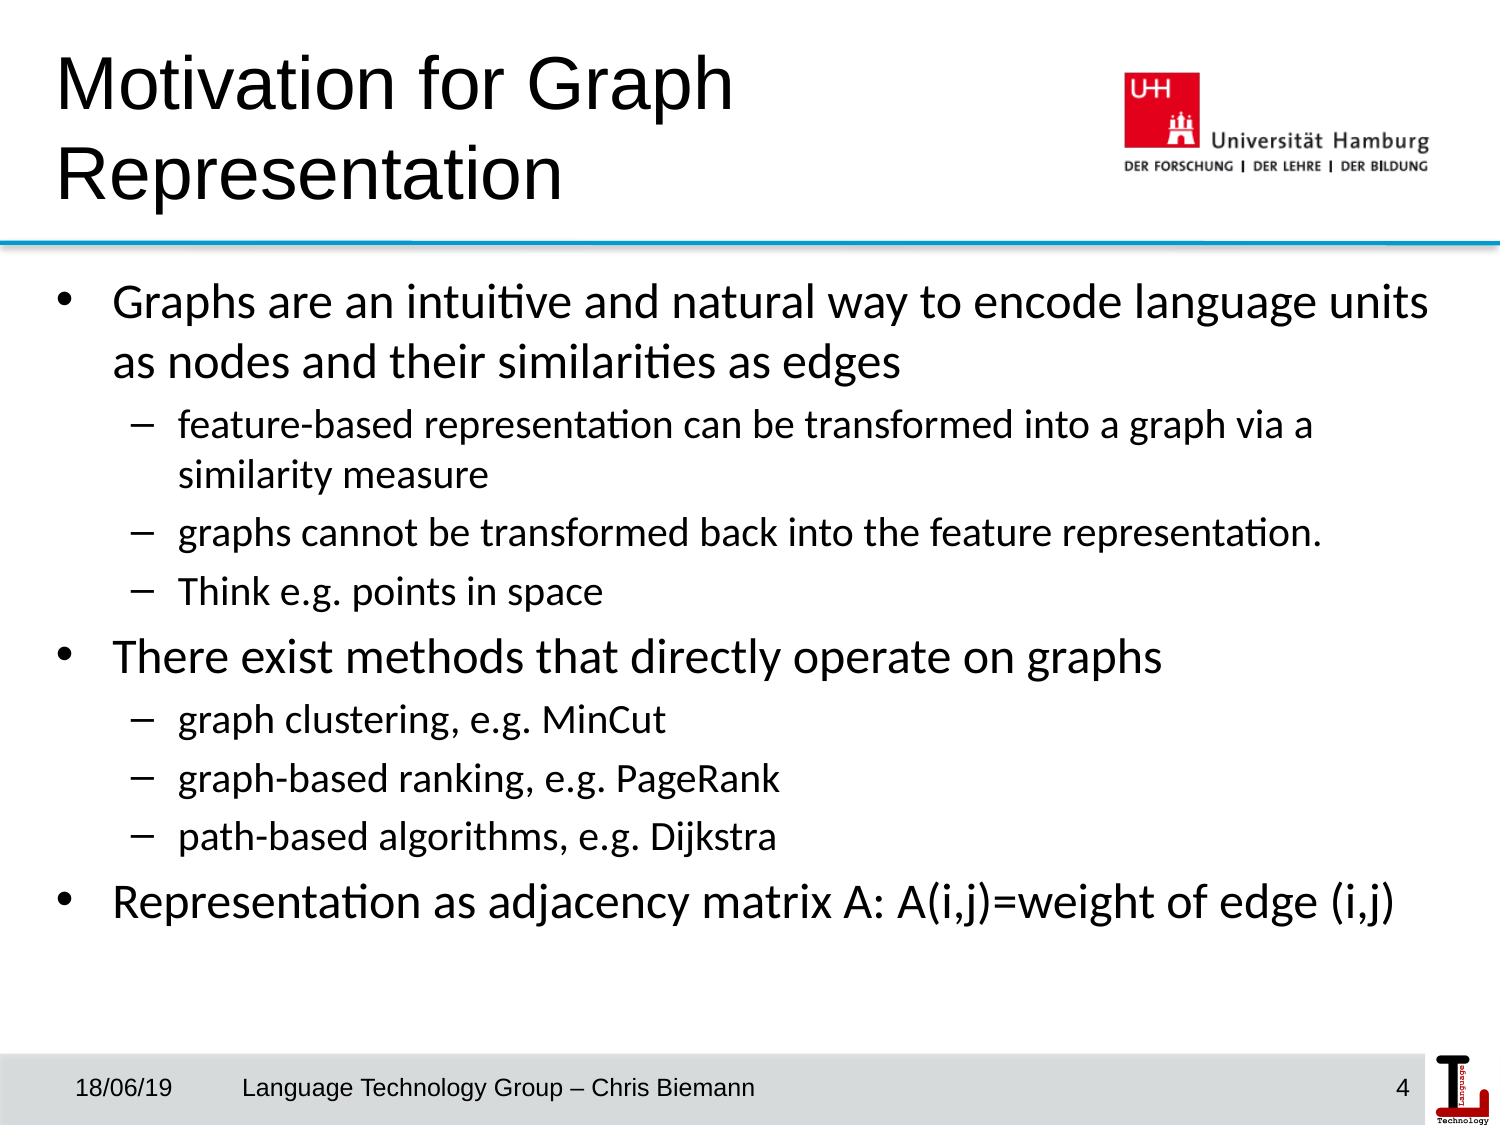

# Motivation for Graph Representation
Graphs are an intuitive and natural way to encode language units as nodes and their similarities as edges
feature-based representation can be transformed into a graph via a similarity measure
graphs cannot be transformed back into the feature representation.
Think e.g. points in space
There exist methods that directly operate on graphs
graph clustering, e.g. MinCut
graph-based ranking, e.g. PageRank
path-based algorithms, e.g. Dijkstra
Representation as adjacency matrix A: A(i,j)=weight of edge (i,j)
18/06/19
 Language Technology Group – Chris Biemann
4